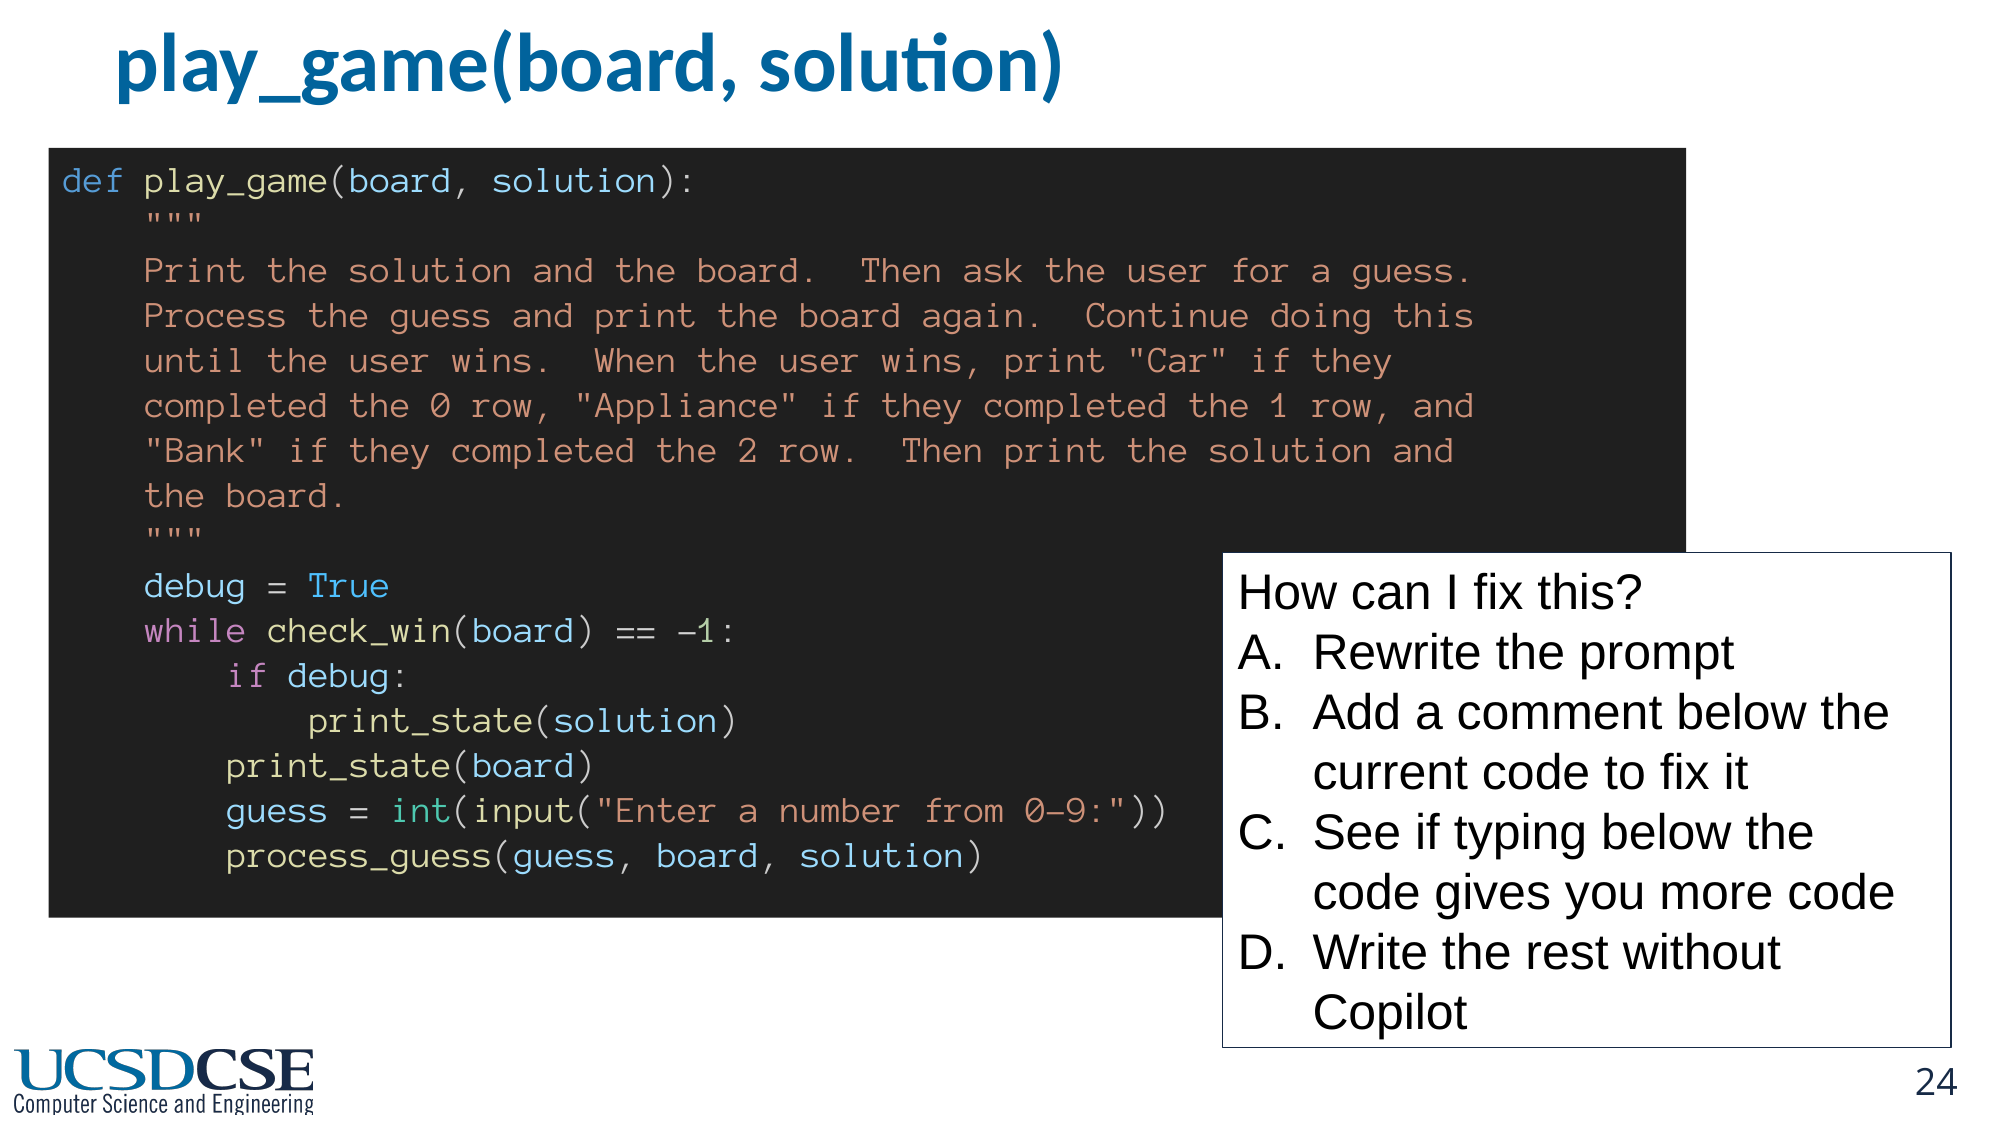

# play_game(board, solution)
def play_game(board, solution):
    """
    Print the solution and the board.  Then ask the user for a guess.
    Process the guess and print the board again.  Continue doing this
    until the user wins.  When the user wins, print "Car" if they
    completed the 0 row, "Appliance" if they completed the 1 row, and
    "Bank" if they completed the 2 row.  Then print the solution and
    the board.
    """
    debug = True
    while check_win(board) == -1:
        if debug:
            print_state(solution)
        print_state(board)
        guess = int(input("Enter a number from 0-9:"))
        process_guess(guess, board, solution)

How can I fix this?
Rewrite the prompt
Add a comment below the current code to fix it
See if typing below the code gives you more code
Write the rest without Copilot